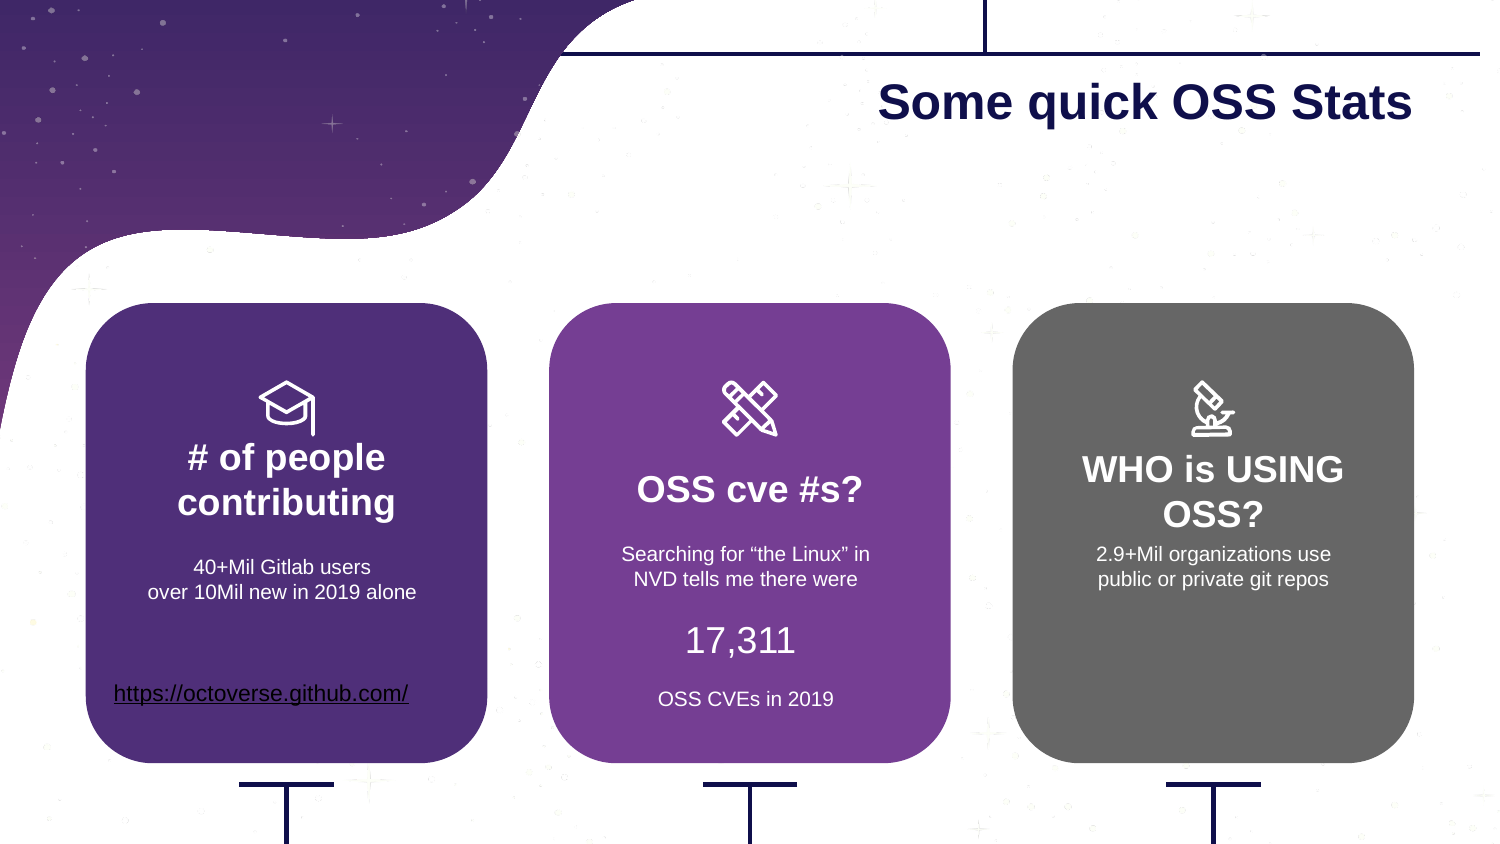

# Some quick OSS Stats

# of people contributing
OSS cve #s?
WHO is USING OSS?
Searching for “the Linux” in NVD tells me there were

17,311

OSS CVEs in 2019

2.9+Mil organizations use public or private git repos

40+Mil Gitlab users
over 10Mil new in 2019 alone

https://octoverse.github.com/